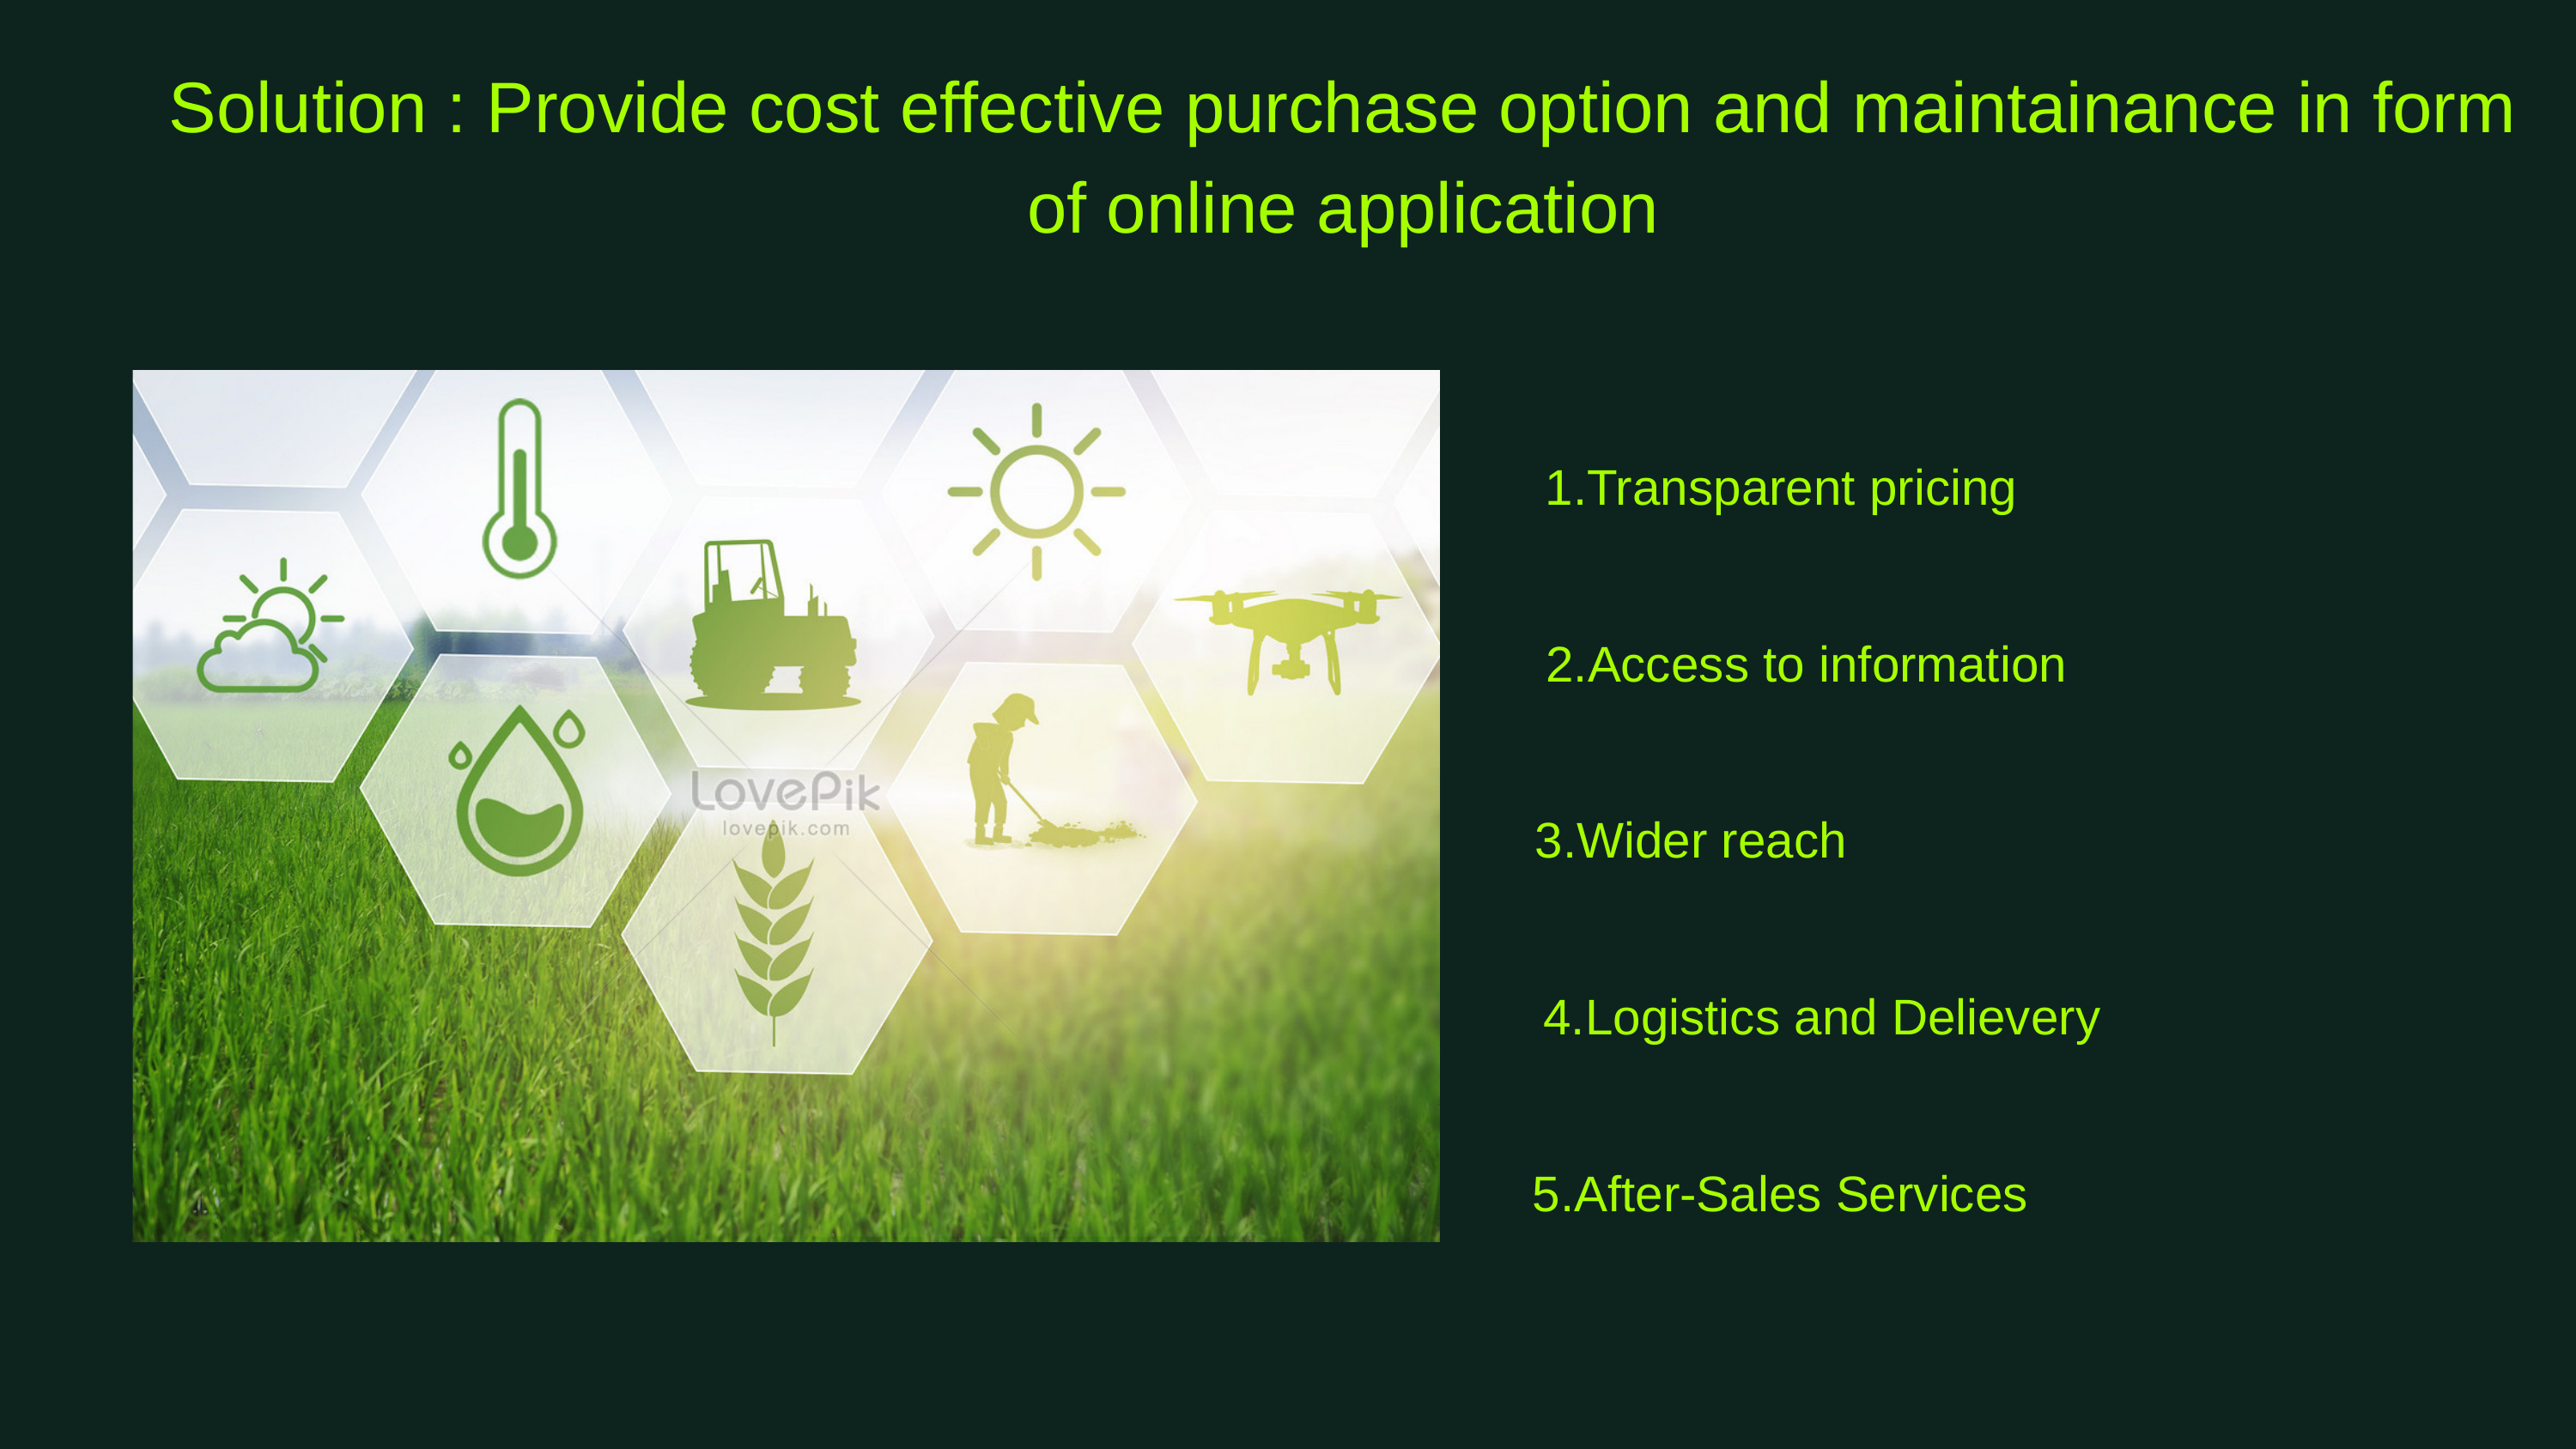

Solution : Provide cost effective purchase option and maintainance in form of online application

1.Transparent pricing

2.Access to information

3.Wider reach

4.Logistics and Delievery

5.After-Sales Services